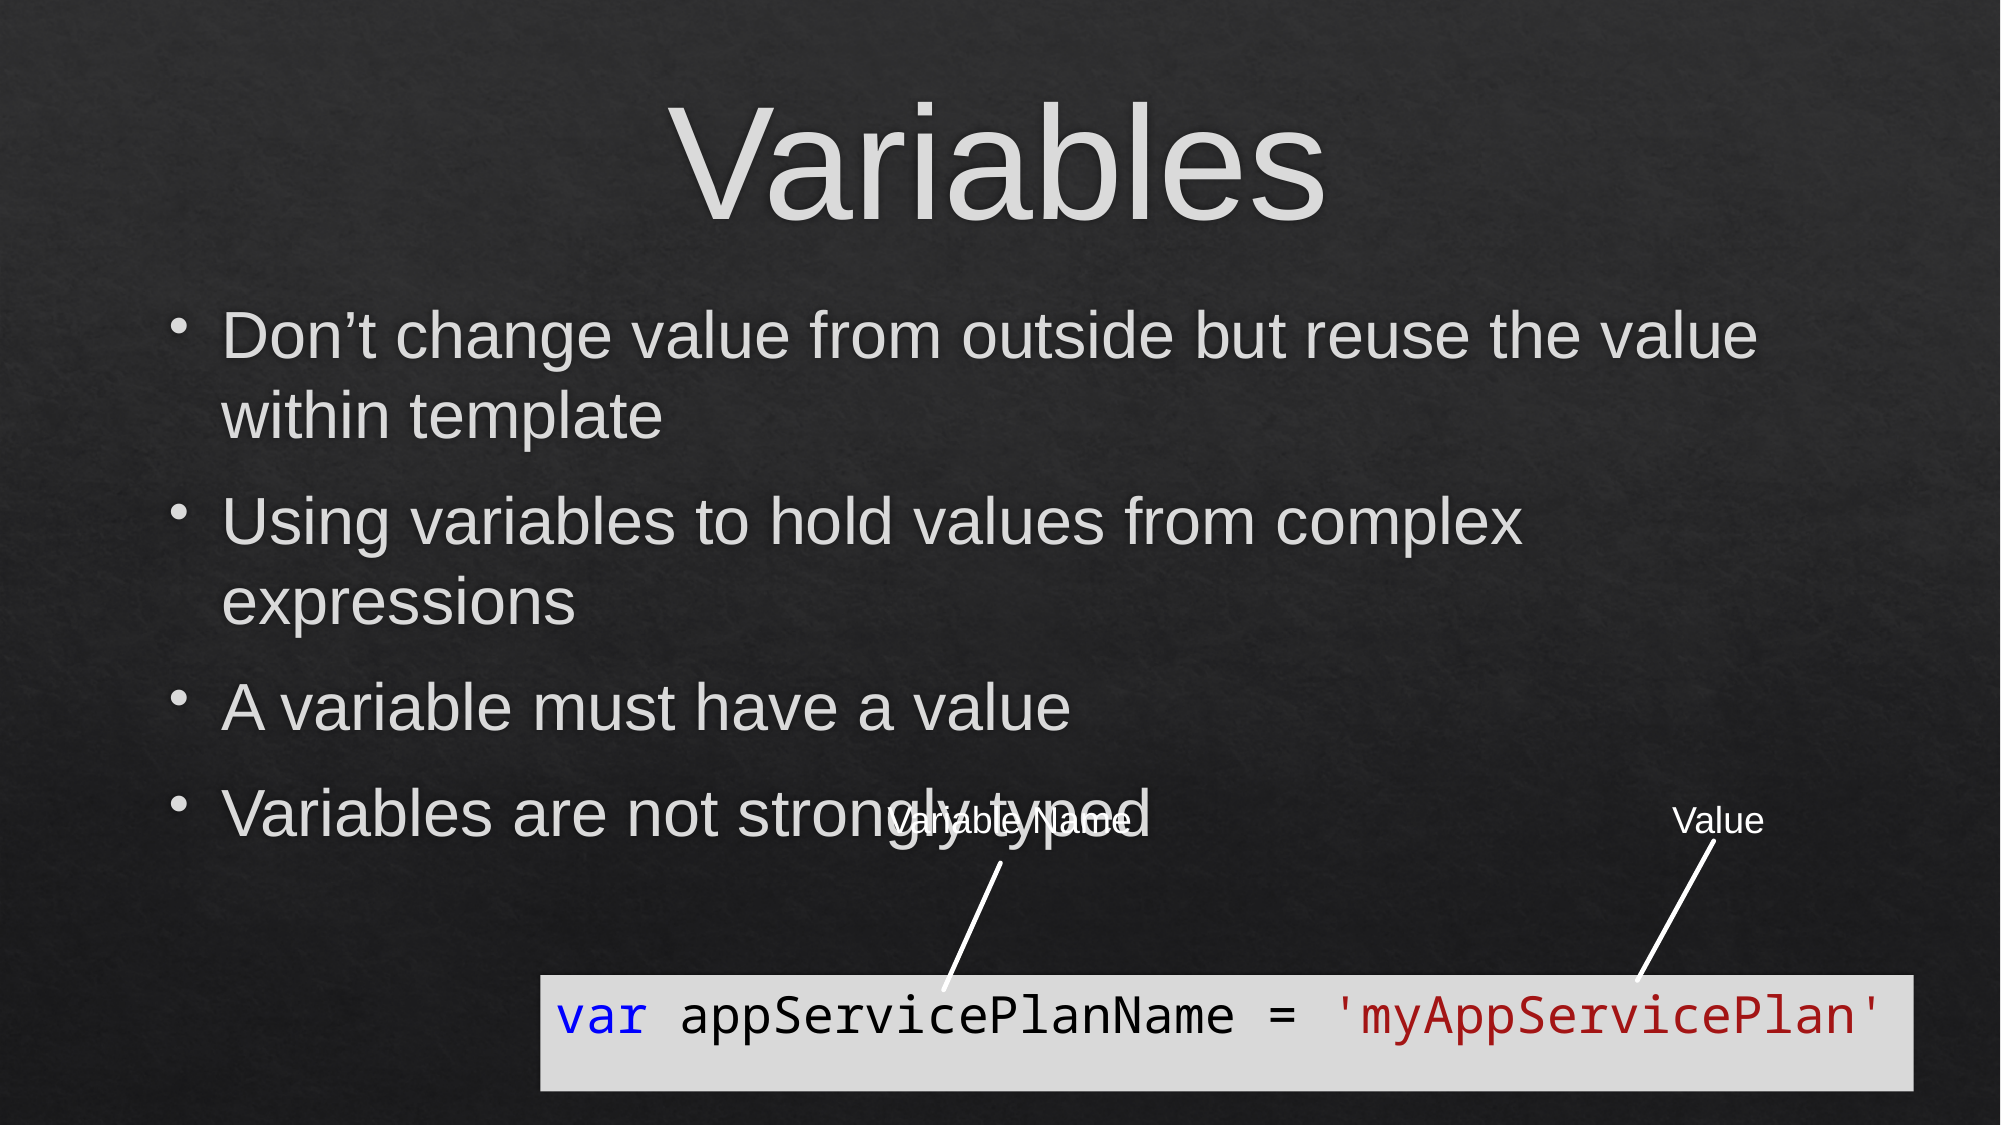

# Variables
Don’t change value from outside but reuse the value within template
Using variables to hold values from complex expressions
A variable must have a value
Variables are not strongly typed

Variable Name
Value
var appServicePlanName = 'myAppServicePlan'